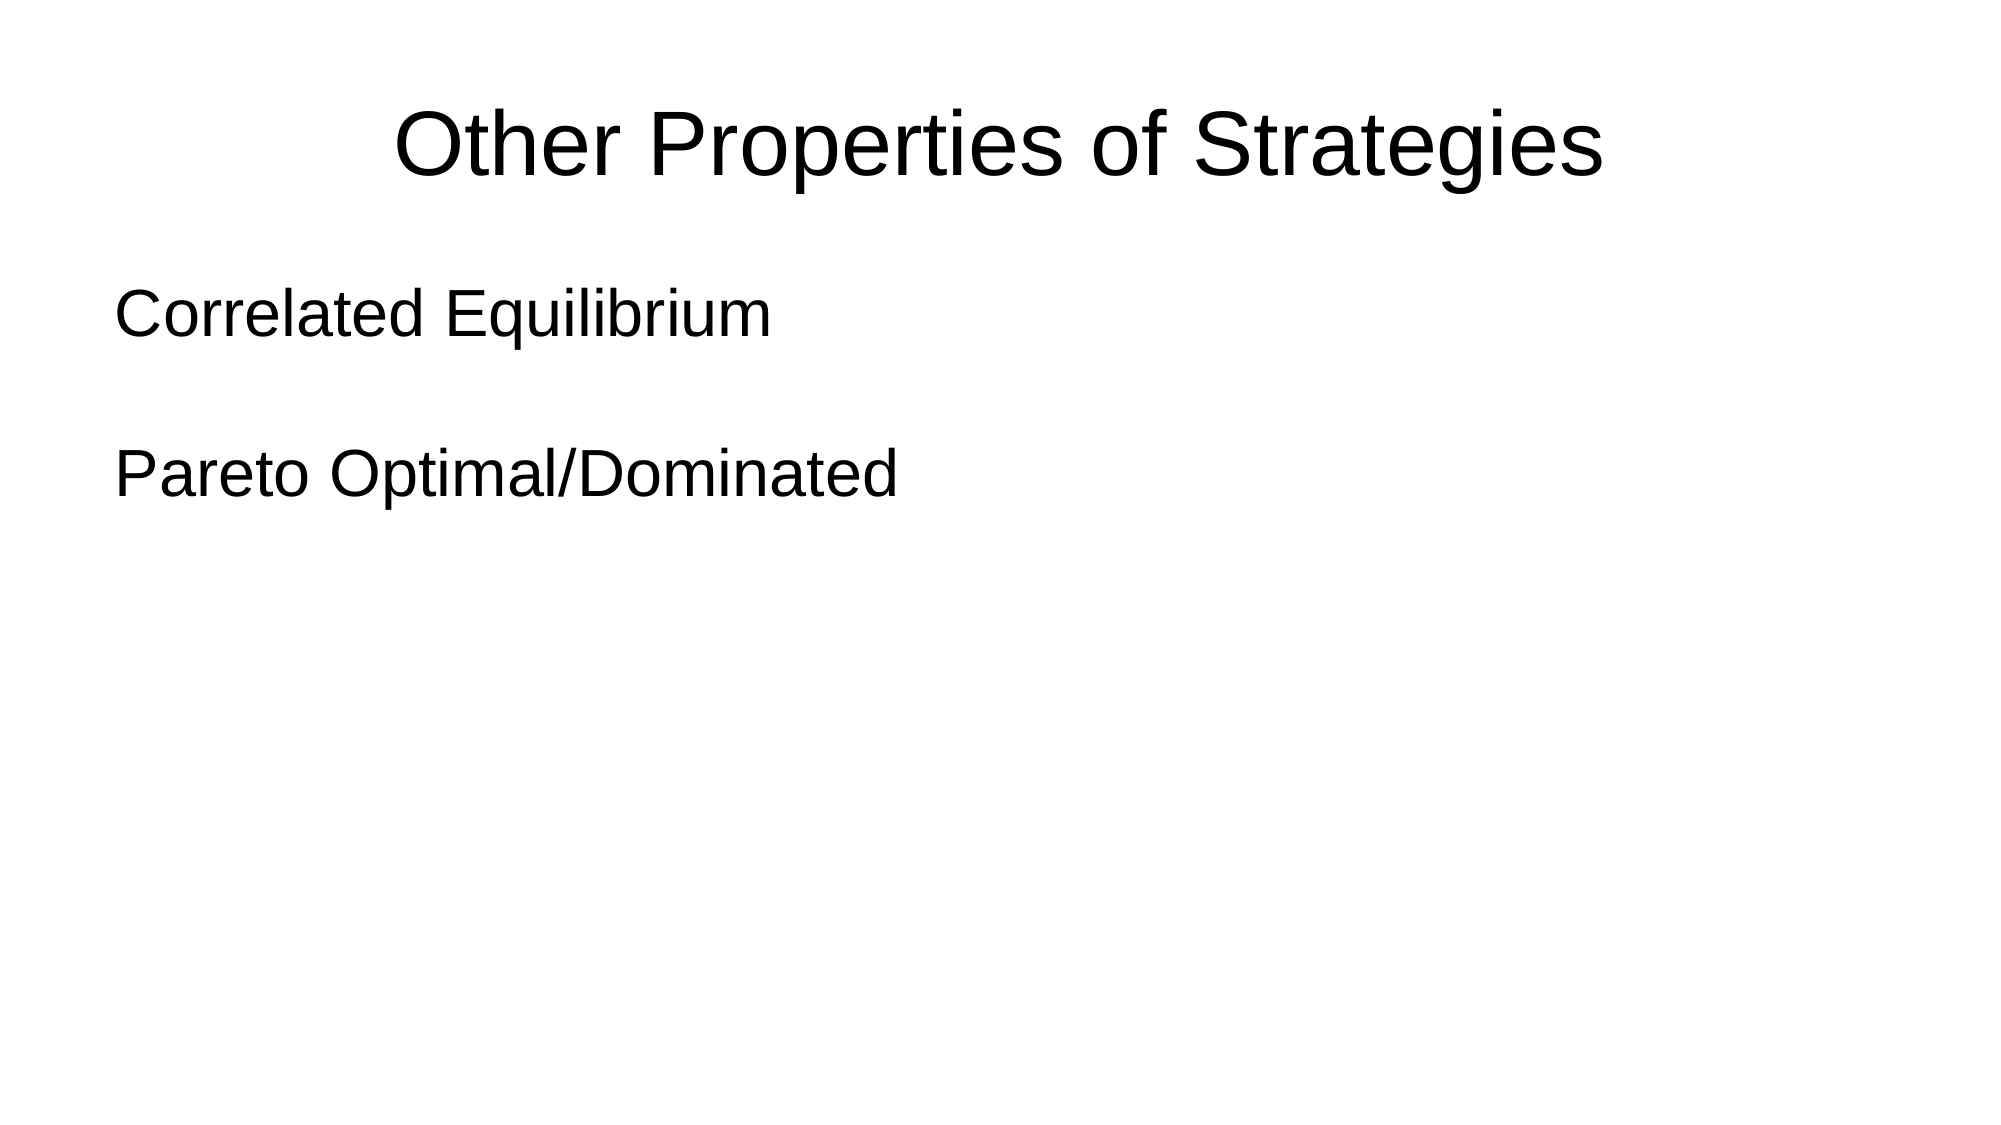

# Other Properties of Strategies
Correlated Equilibrium

Pareto Optimal/Dominated